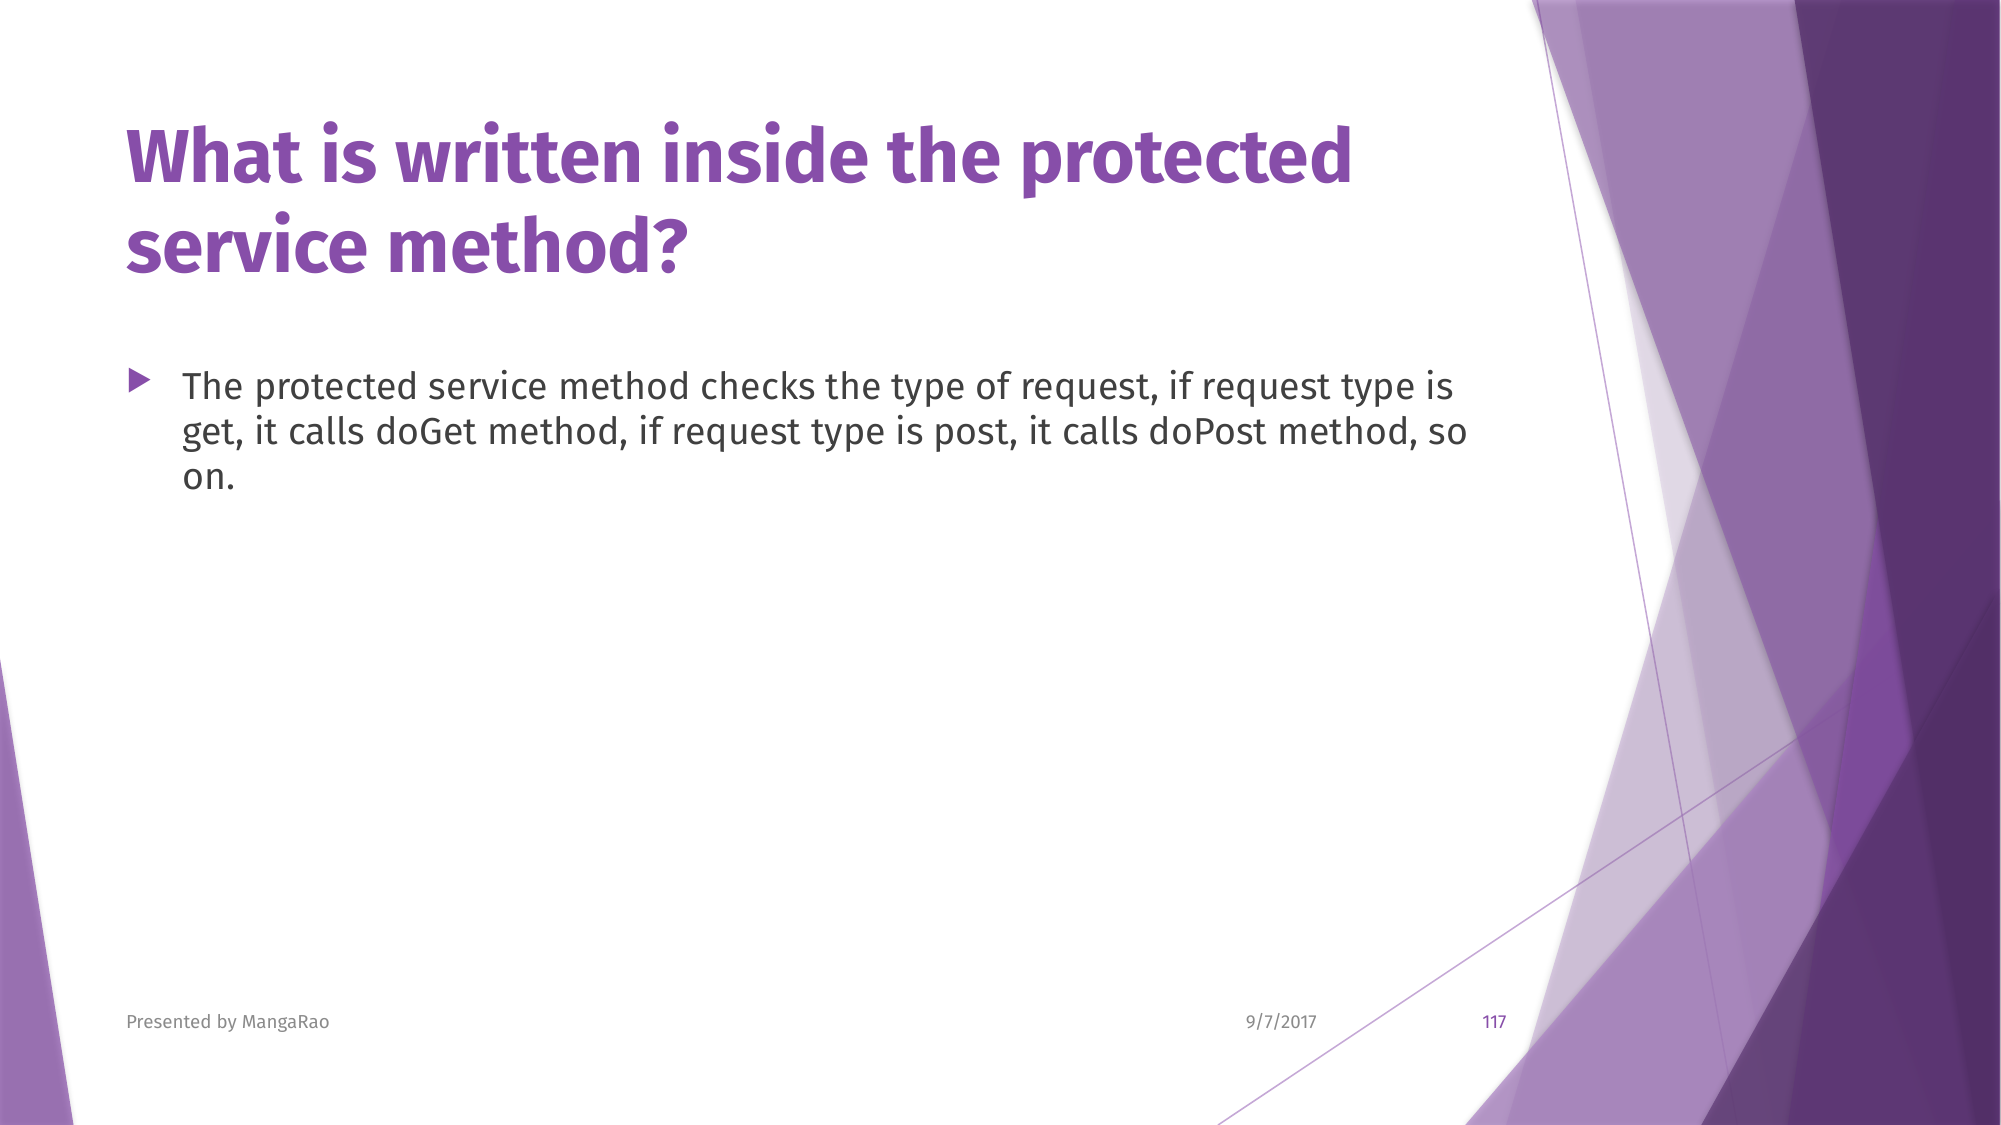

# What is written inside the protected service method?
The protected service method checks the type of request, if request type is get, it calls doGet method, if request type is post, it calls doPost method, so on.
Presented by MangaRao
9/7/2017
117